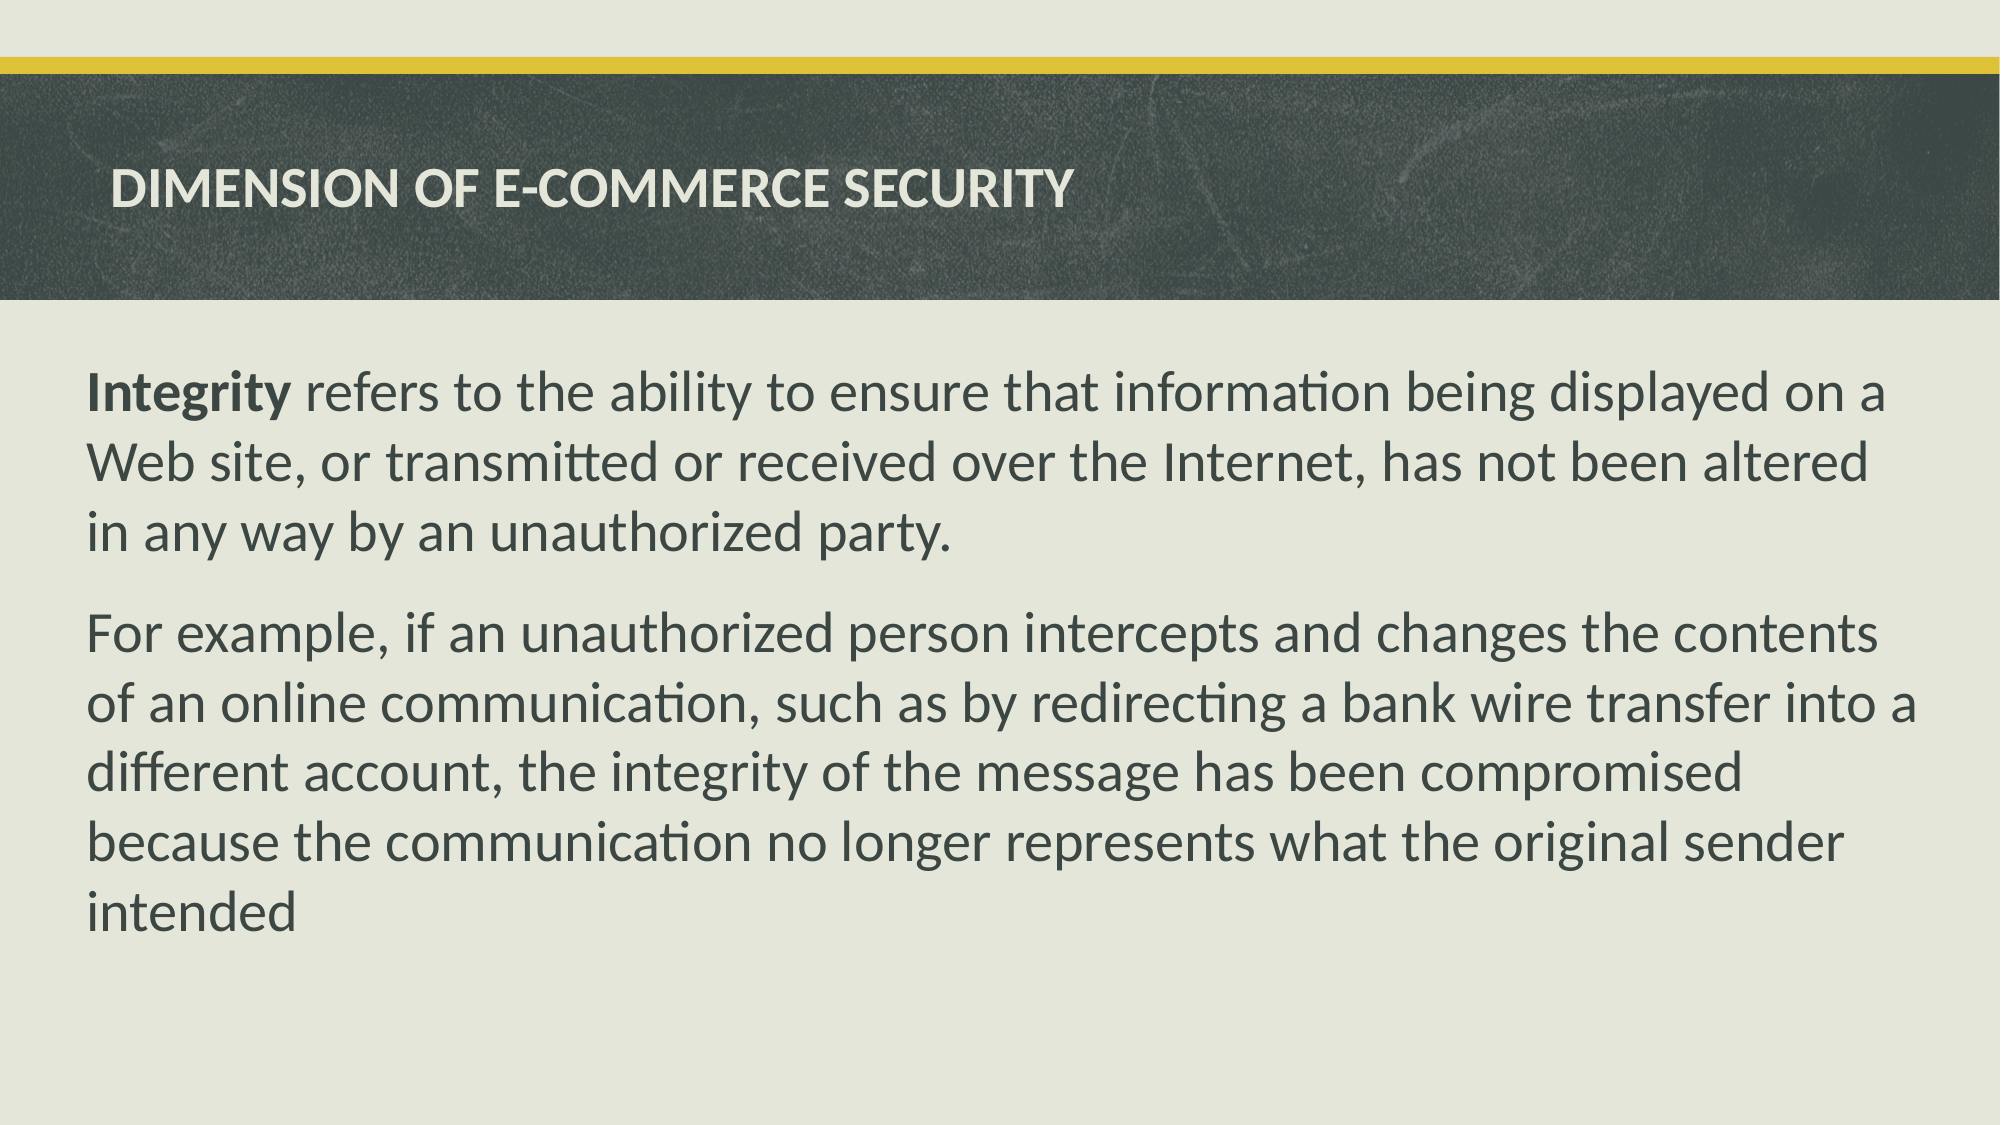

# DIMENSION OF E-COMMERCE SECURITY
Integrity refers to the ability to ensure that information being displayed on a Web site, or transmitted or received over the Internet, has not been altered in any way by an unauthorized party.
For example, if an unauthorized person intercepts and changes the contents of an online communication, such as by redirecting a bank wire transfer into a different account, the integrity of the message has been compromised because the communication no longer represents what the original sender intended